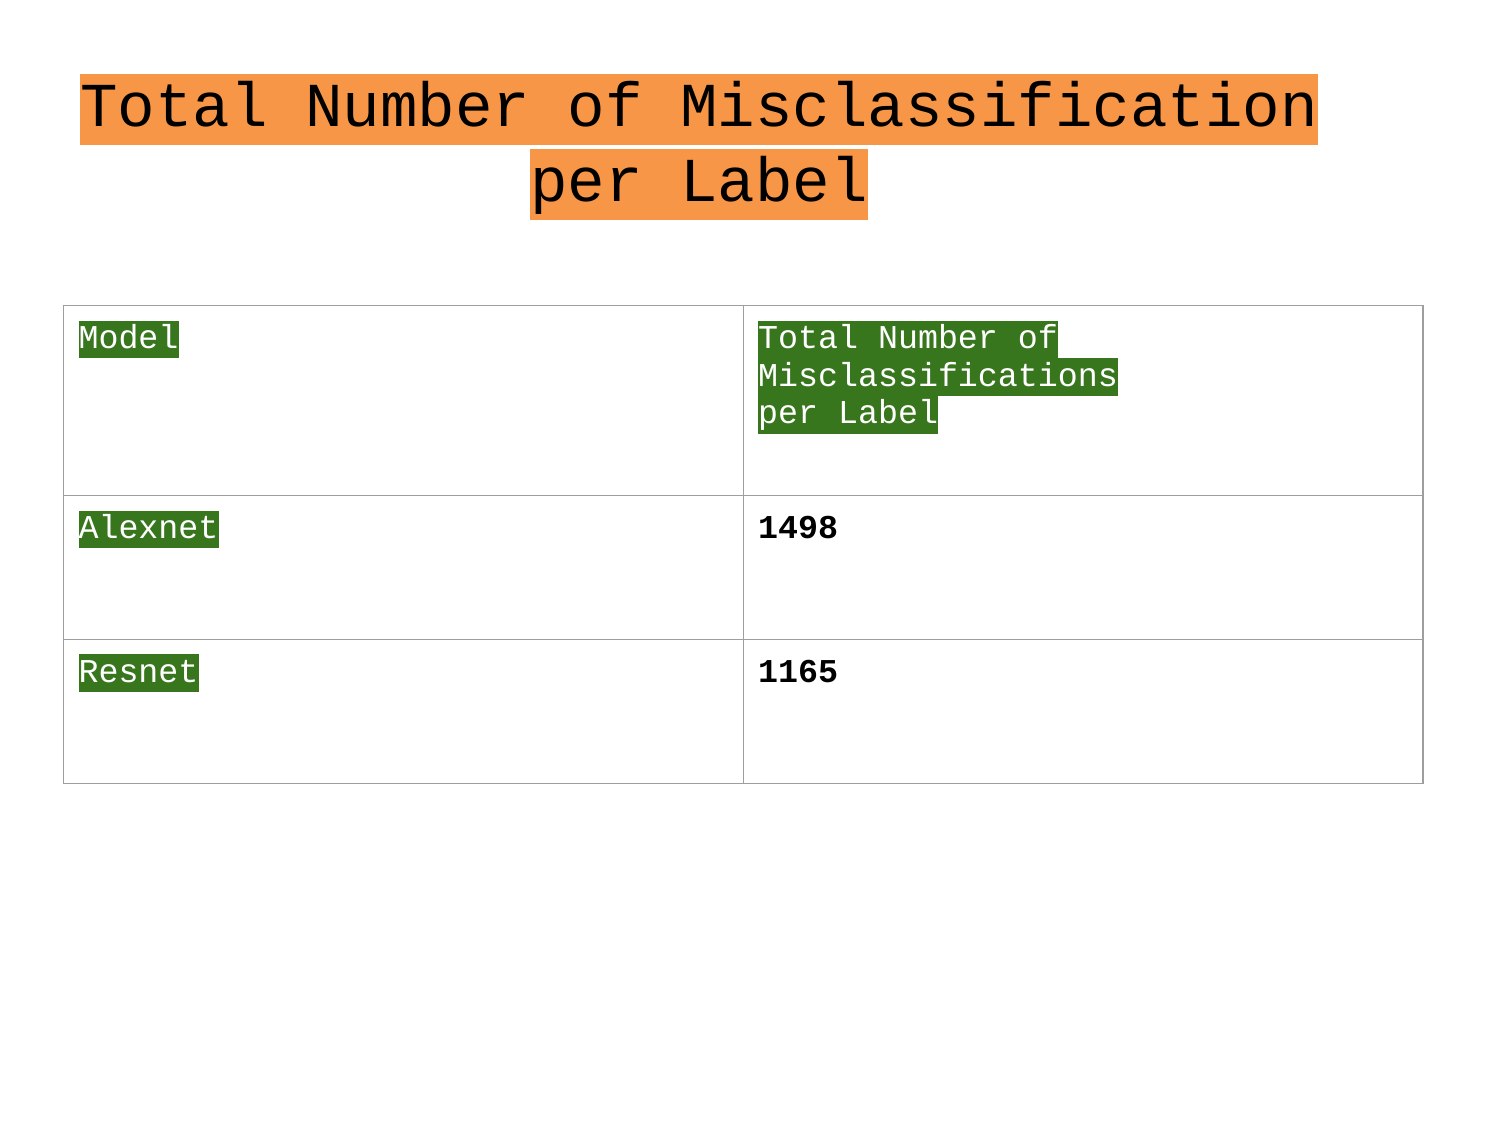

# Total Number of Misclassification
per Label
| Model | Total Number of Misclassifications per Label |
| --- | --- |
| Alexnet | 1498 |
| Resnet | 1165 |